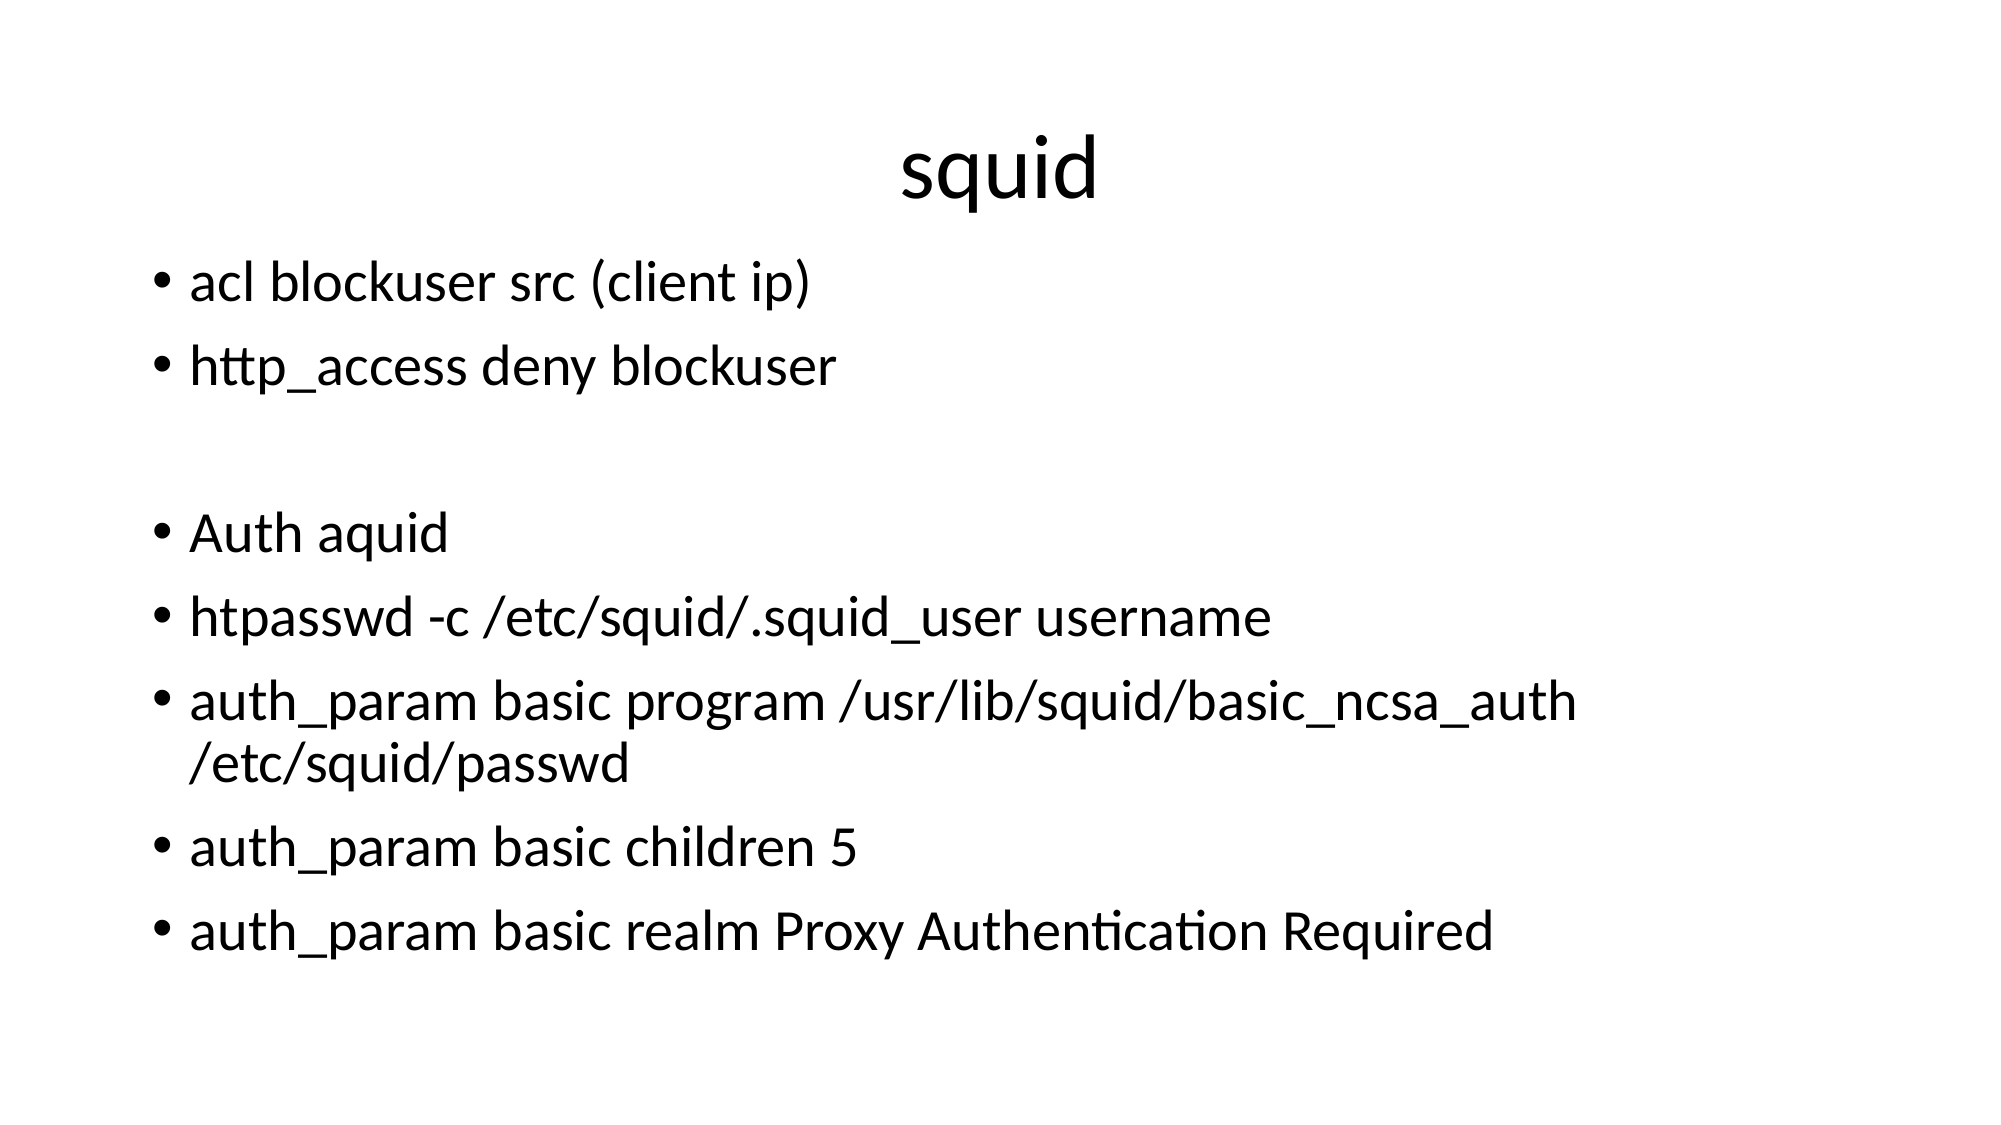

# squid
acl blockuser src (client ip)
http_access deny blockuser

Auth aquid
htpasswd -c /etc/squid/.squid_user username
auth_param basic program /usr/lib/squid/basic_ncsa_auth /etc/squid/passwd
auth_param basic children 5
auth_param basic realm Proxy Authentication Required